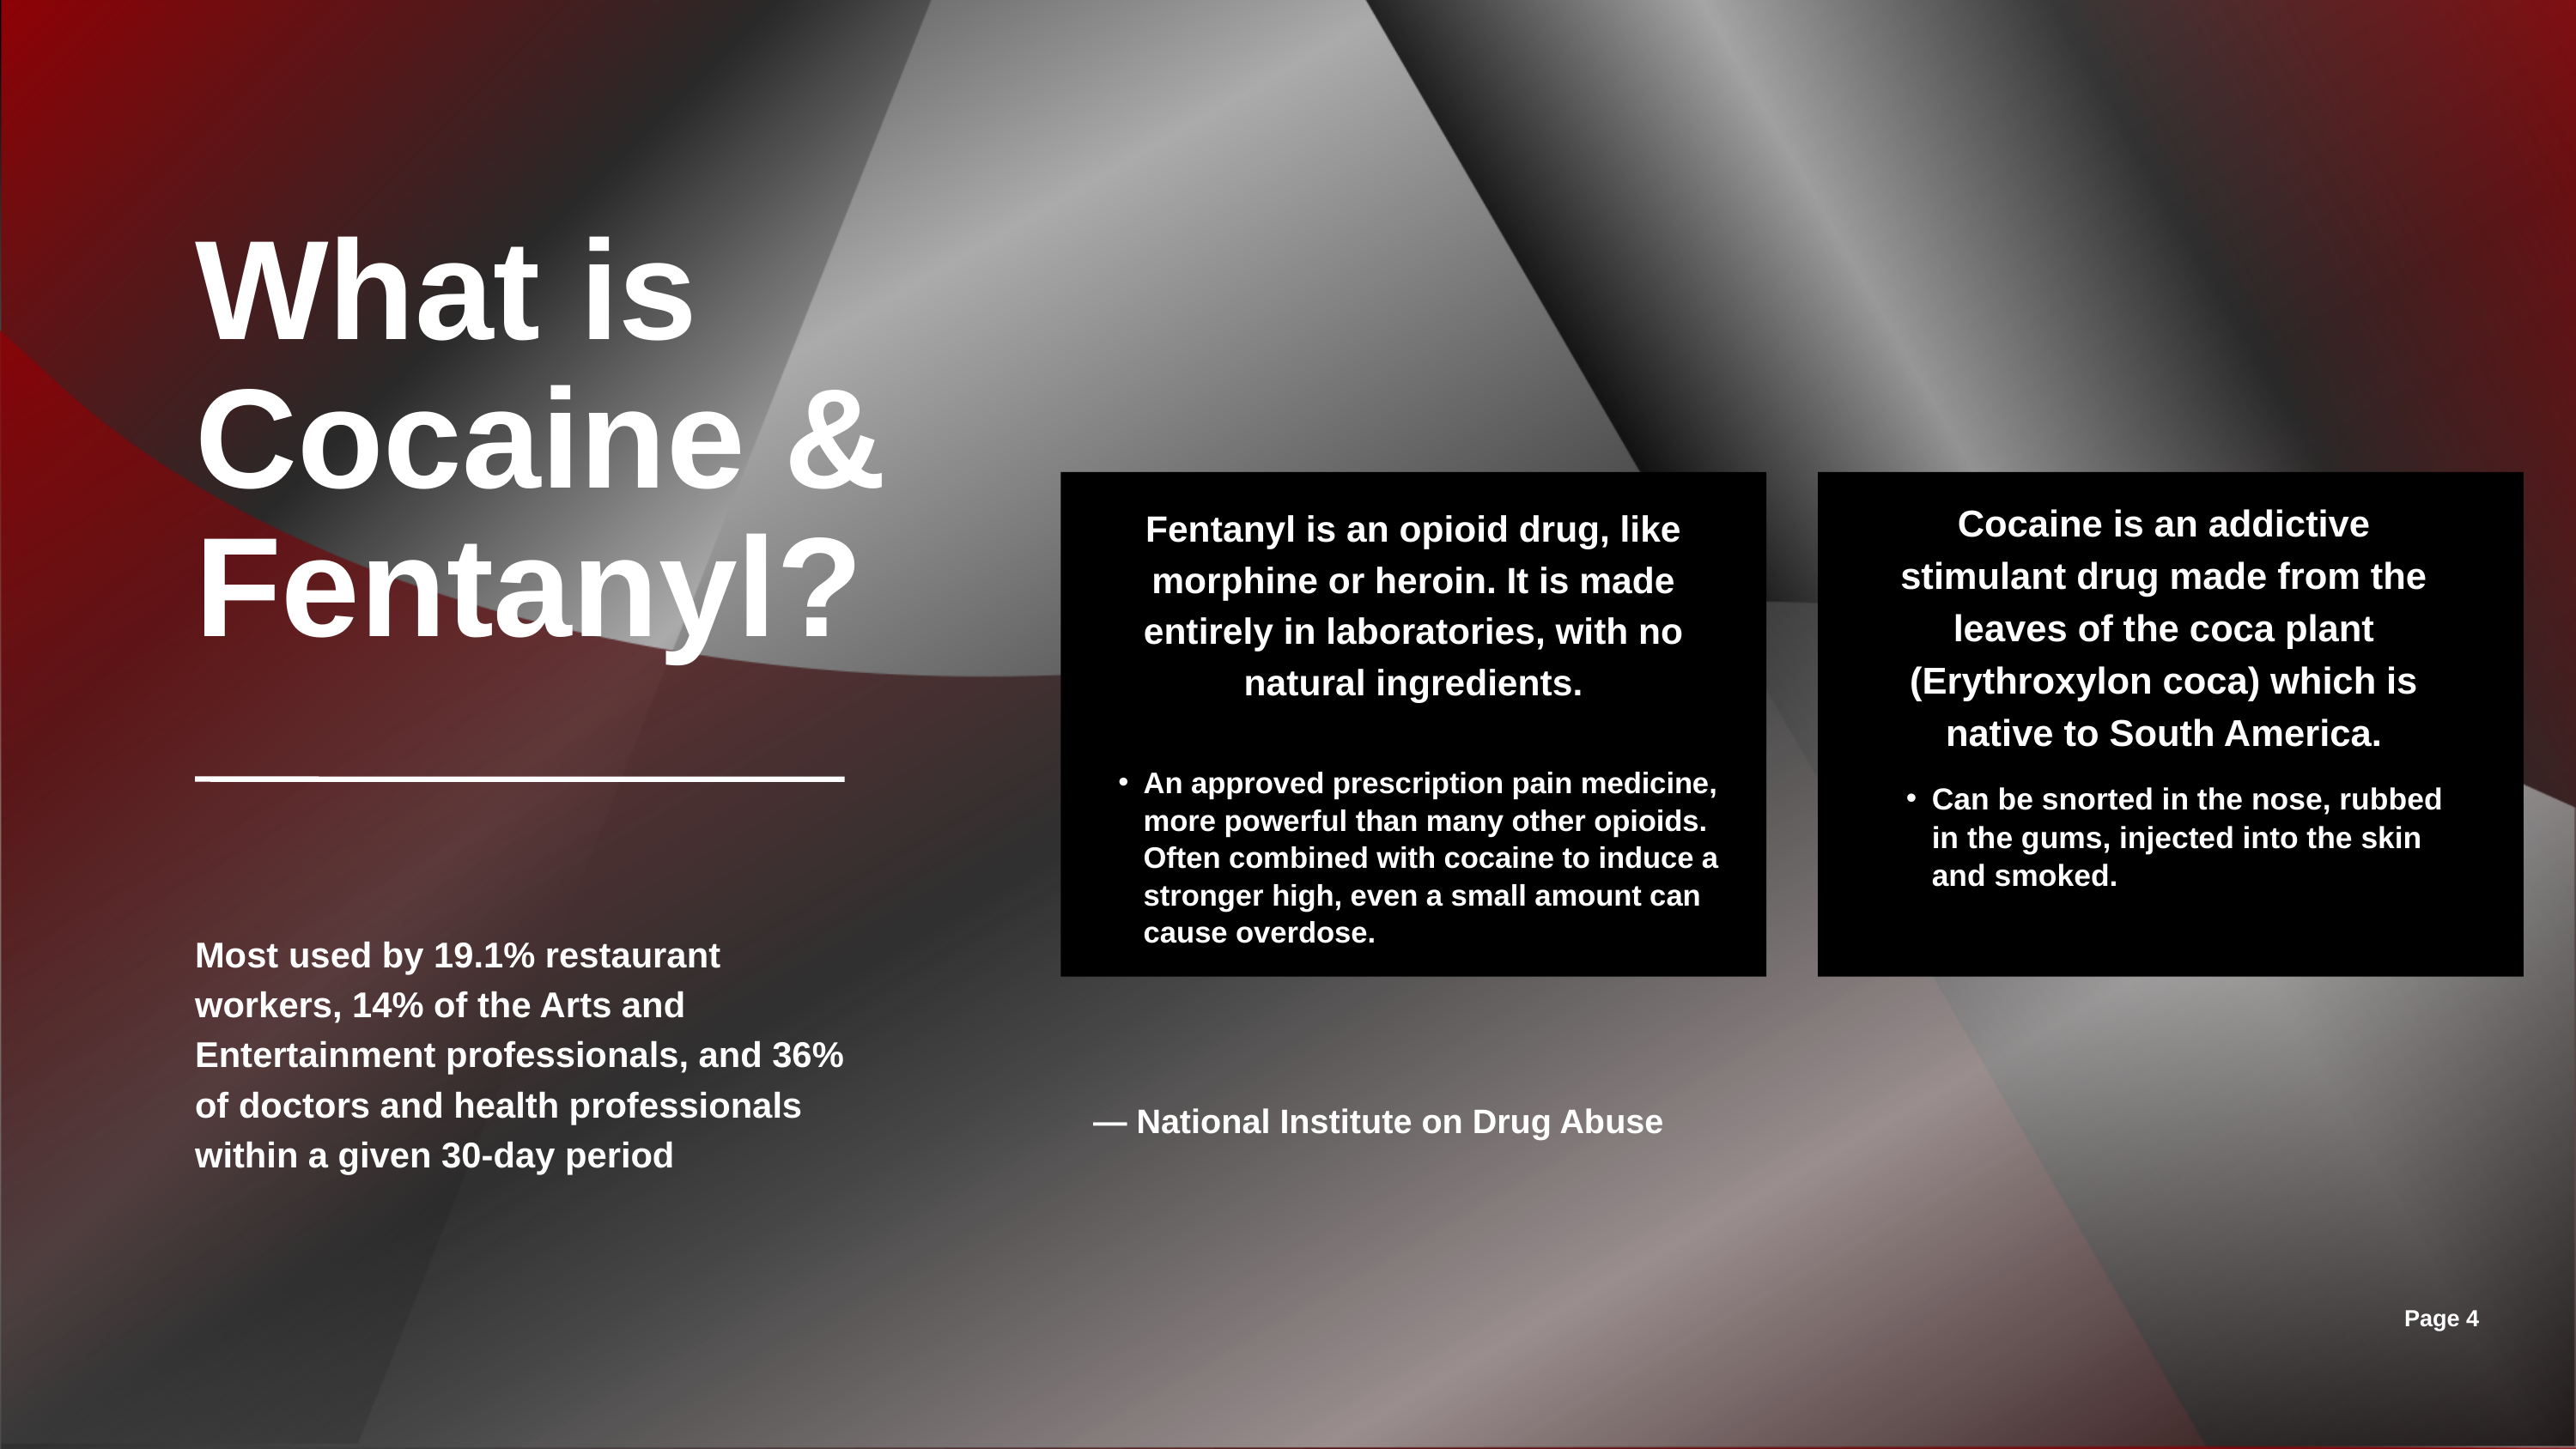

What is Cocaine & Fentanyl?

Cocaine is an addictive stimulant drug made from the leaves of the coca plant (Erythroxylon coca) which is native to South America.
Fentanyl is an opioid drug, like morphine or heroin. It is made entirely in laboratories, with no natural ingredients.
An approved prescription pain medicine, more powerful than many other opioids. Often combined with cocaine to induce a stronger high, even a small amount can cause overdose.
Can be snorted in the nose, rubbed in the gums, injected into the skin and smoked.

Most used by 19.1% restaurant workers, 14% of the Arts and Entertainment professionals, and 36% of doctors and health professionals within a given 30-day period
— National Institute on Drug Abuse
Page 4